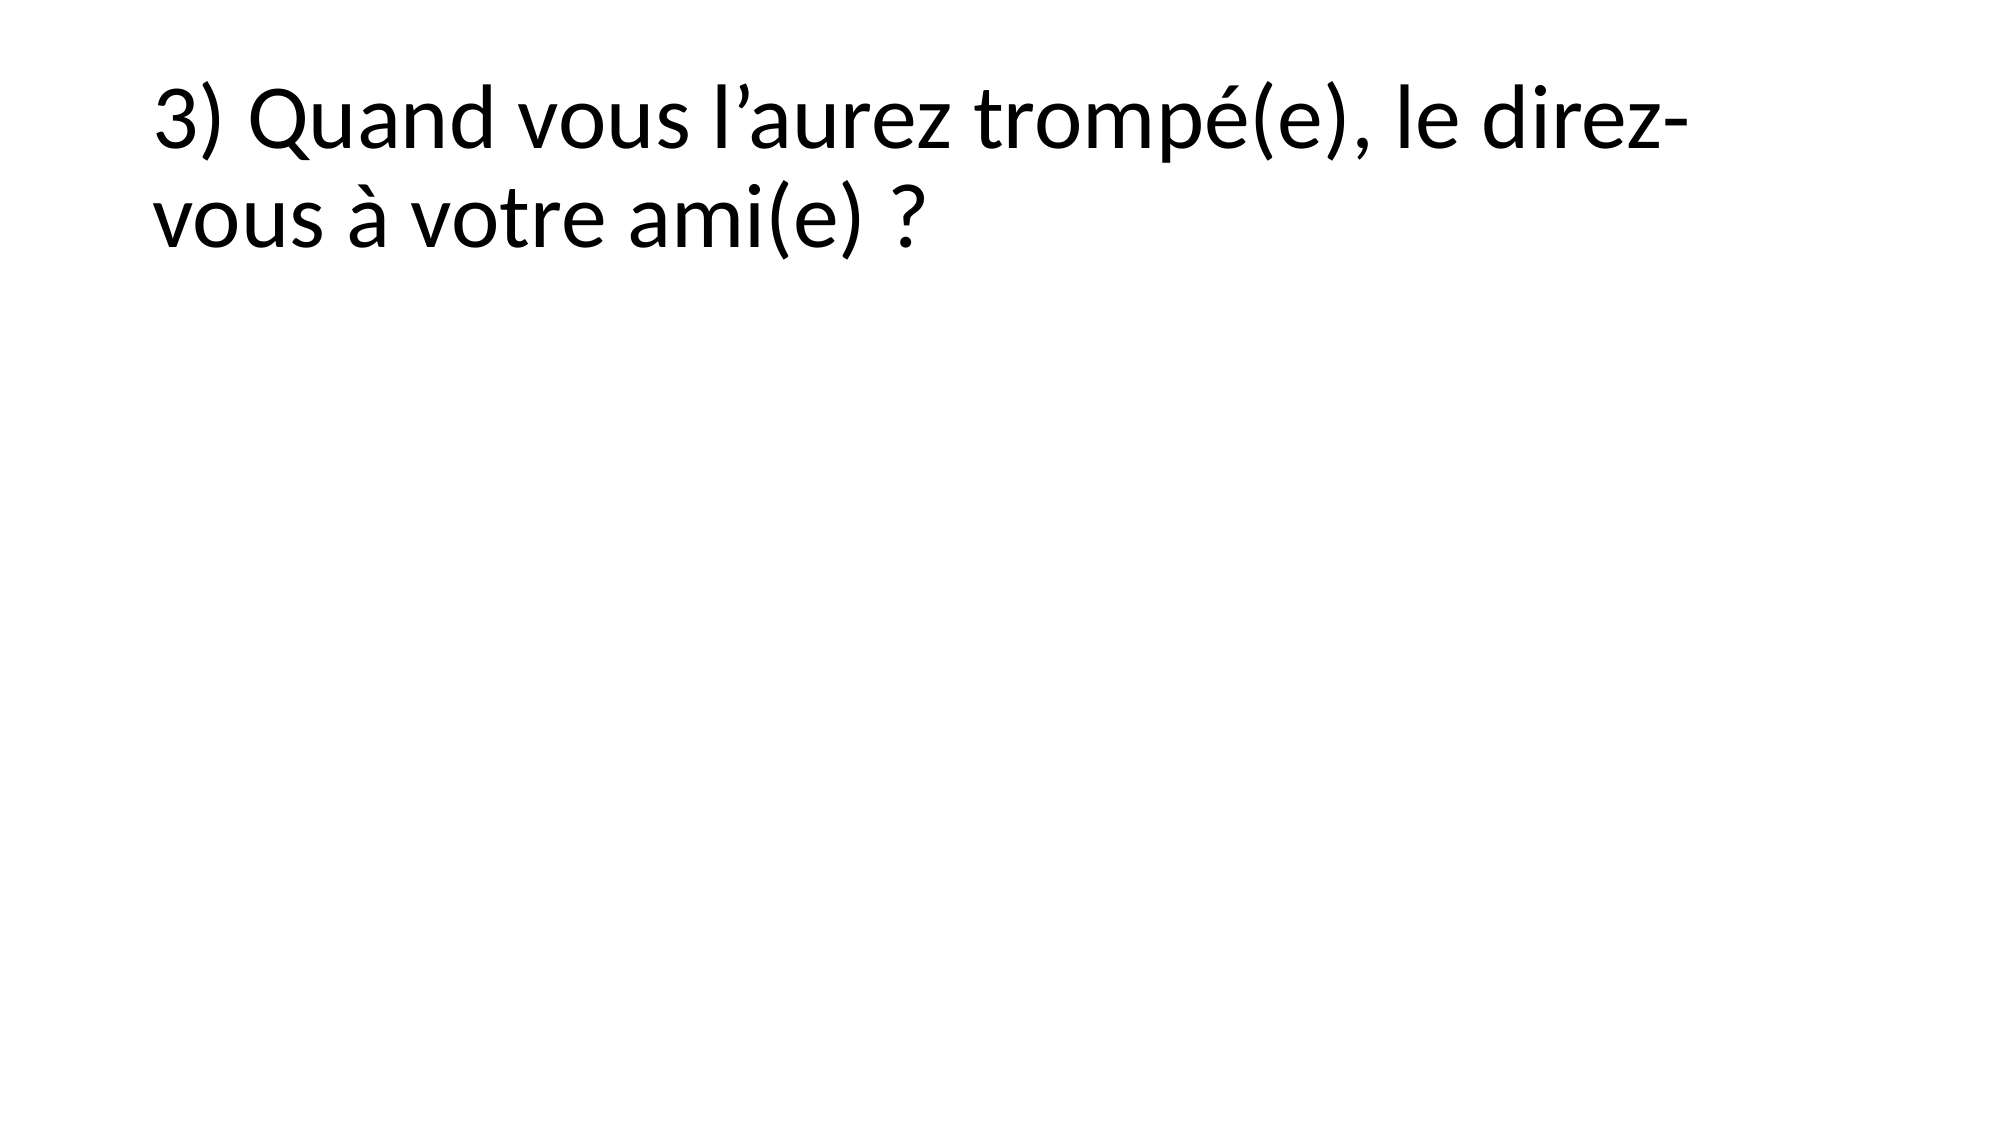

# 3) Quand vous l’aurez trompé(e), le direz-vous à votre ami(e) ?